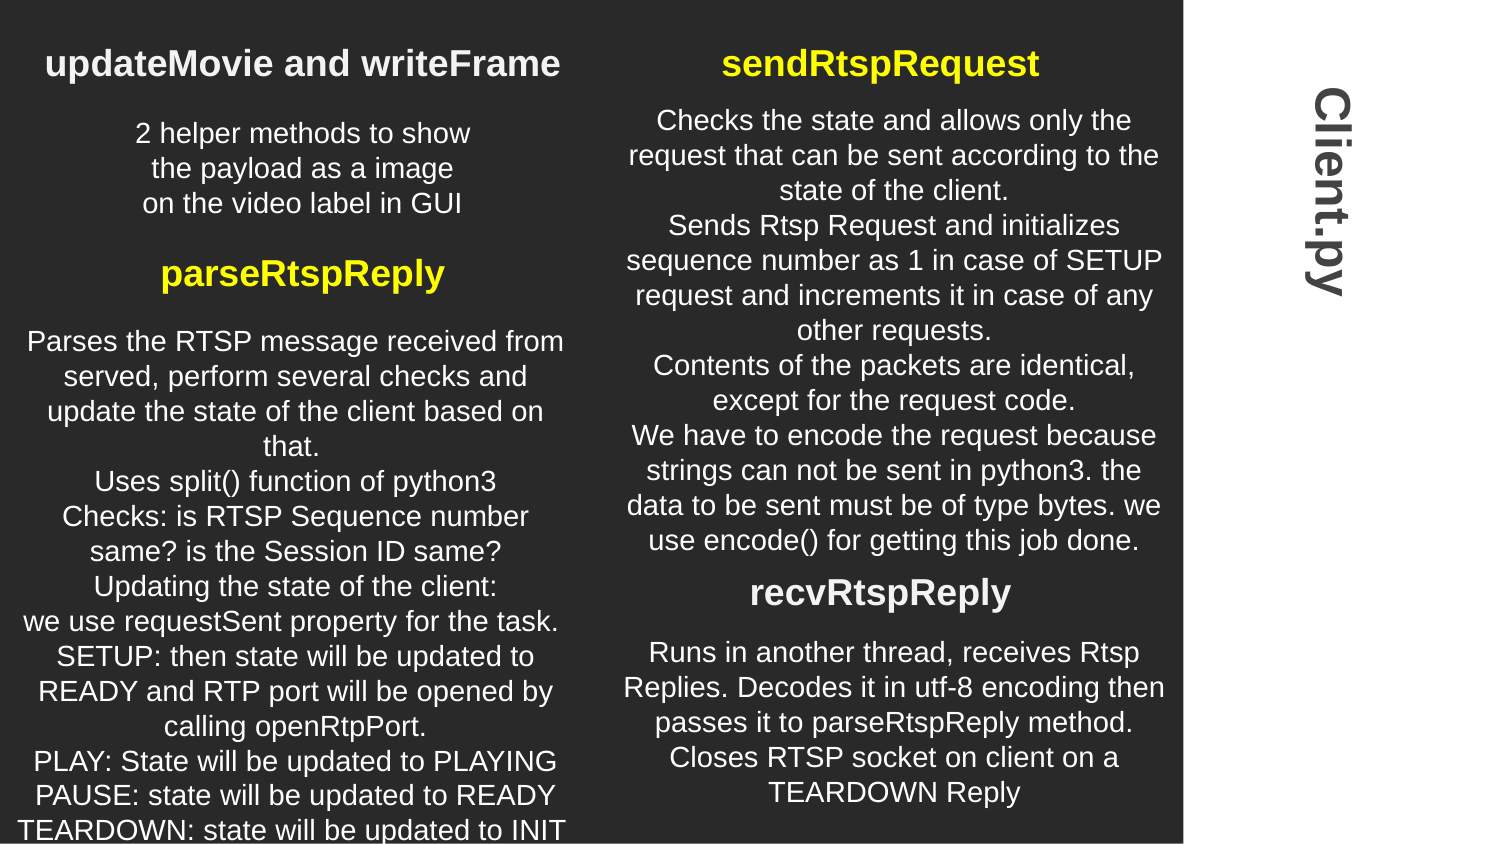

# updateMovie and writeFrame
sendRtspRequest
Checks the state and allows only the request that can be sent according to the state of the client.
Sends Rtsp Request and initializes sequence number as 1 in case of SETUP request and increments it in case of any other requests.
Contents of the packets are identical, except for the request code.
We have to encode the request because strings can not be sent in python3. the data to be sent must be of type bytes. we use encode() for getting this job done.

2 helper methods to show the payload as a image on the video label in GUI
parseRtspReply
Client.py
Parses the RTSP message received from served, perform several checks and update the state of the client based on that.
Uses split() function of python3
Checks: is RTSP Sequence number same? is the Session ID same?
Updating the state of the client:
we use requestSent property for the task.
SETUP: then state will be updated to READY and RTP port will be opened by calling openRtpPort.
PLAY: State will be updated to PLAYING
PAUSE: state will be updated to READY
TEARDOWN: state will be updated to INIT
recvRtspReply
Runs in another thread, receives Rtsp Replies. Decodes it in utf-8 encoding then passes it to parseRtspReply method.
Closes RTSP socket on client on a TEARDOWN Reply